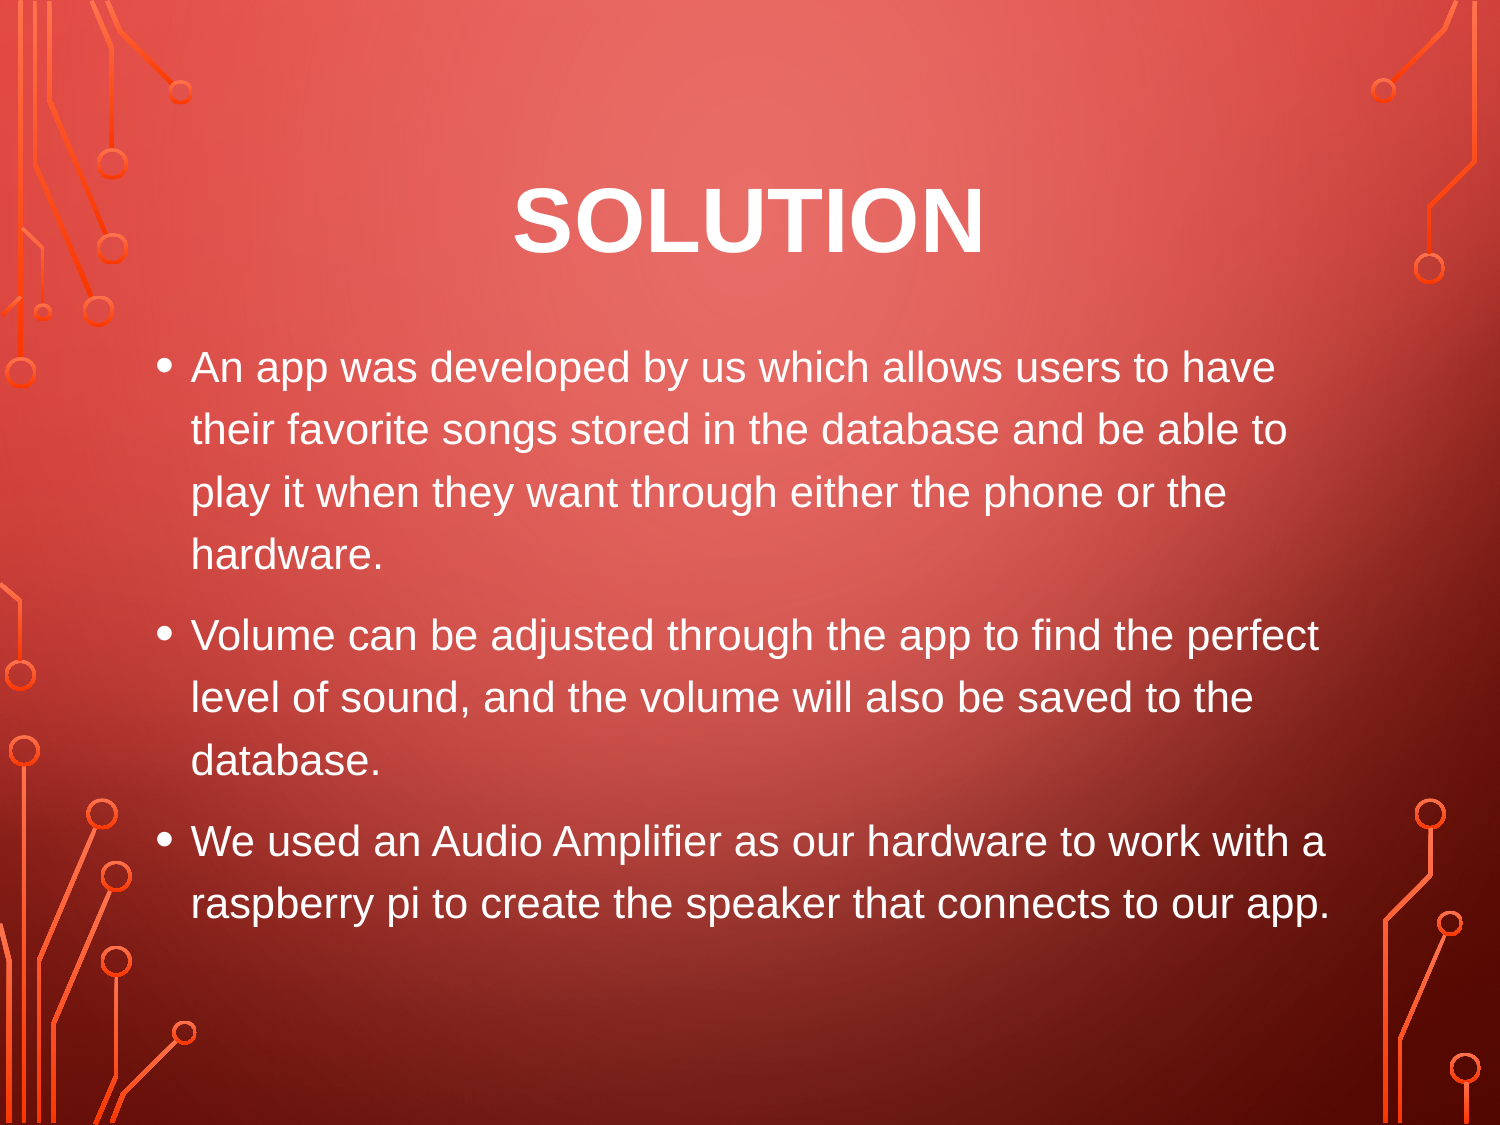

# Solution
An app was developed by us which allows users to have their favorite songs stored in the database and be able to play it when they want through either the phone or the hardware.
Volume can be adjusted through the app to find the perfect level of sound, and the volume will also be saved to the database.
We used an Audio Amplifier as our hardware to work with a raspberry pi to create the speaker that connects to our app.